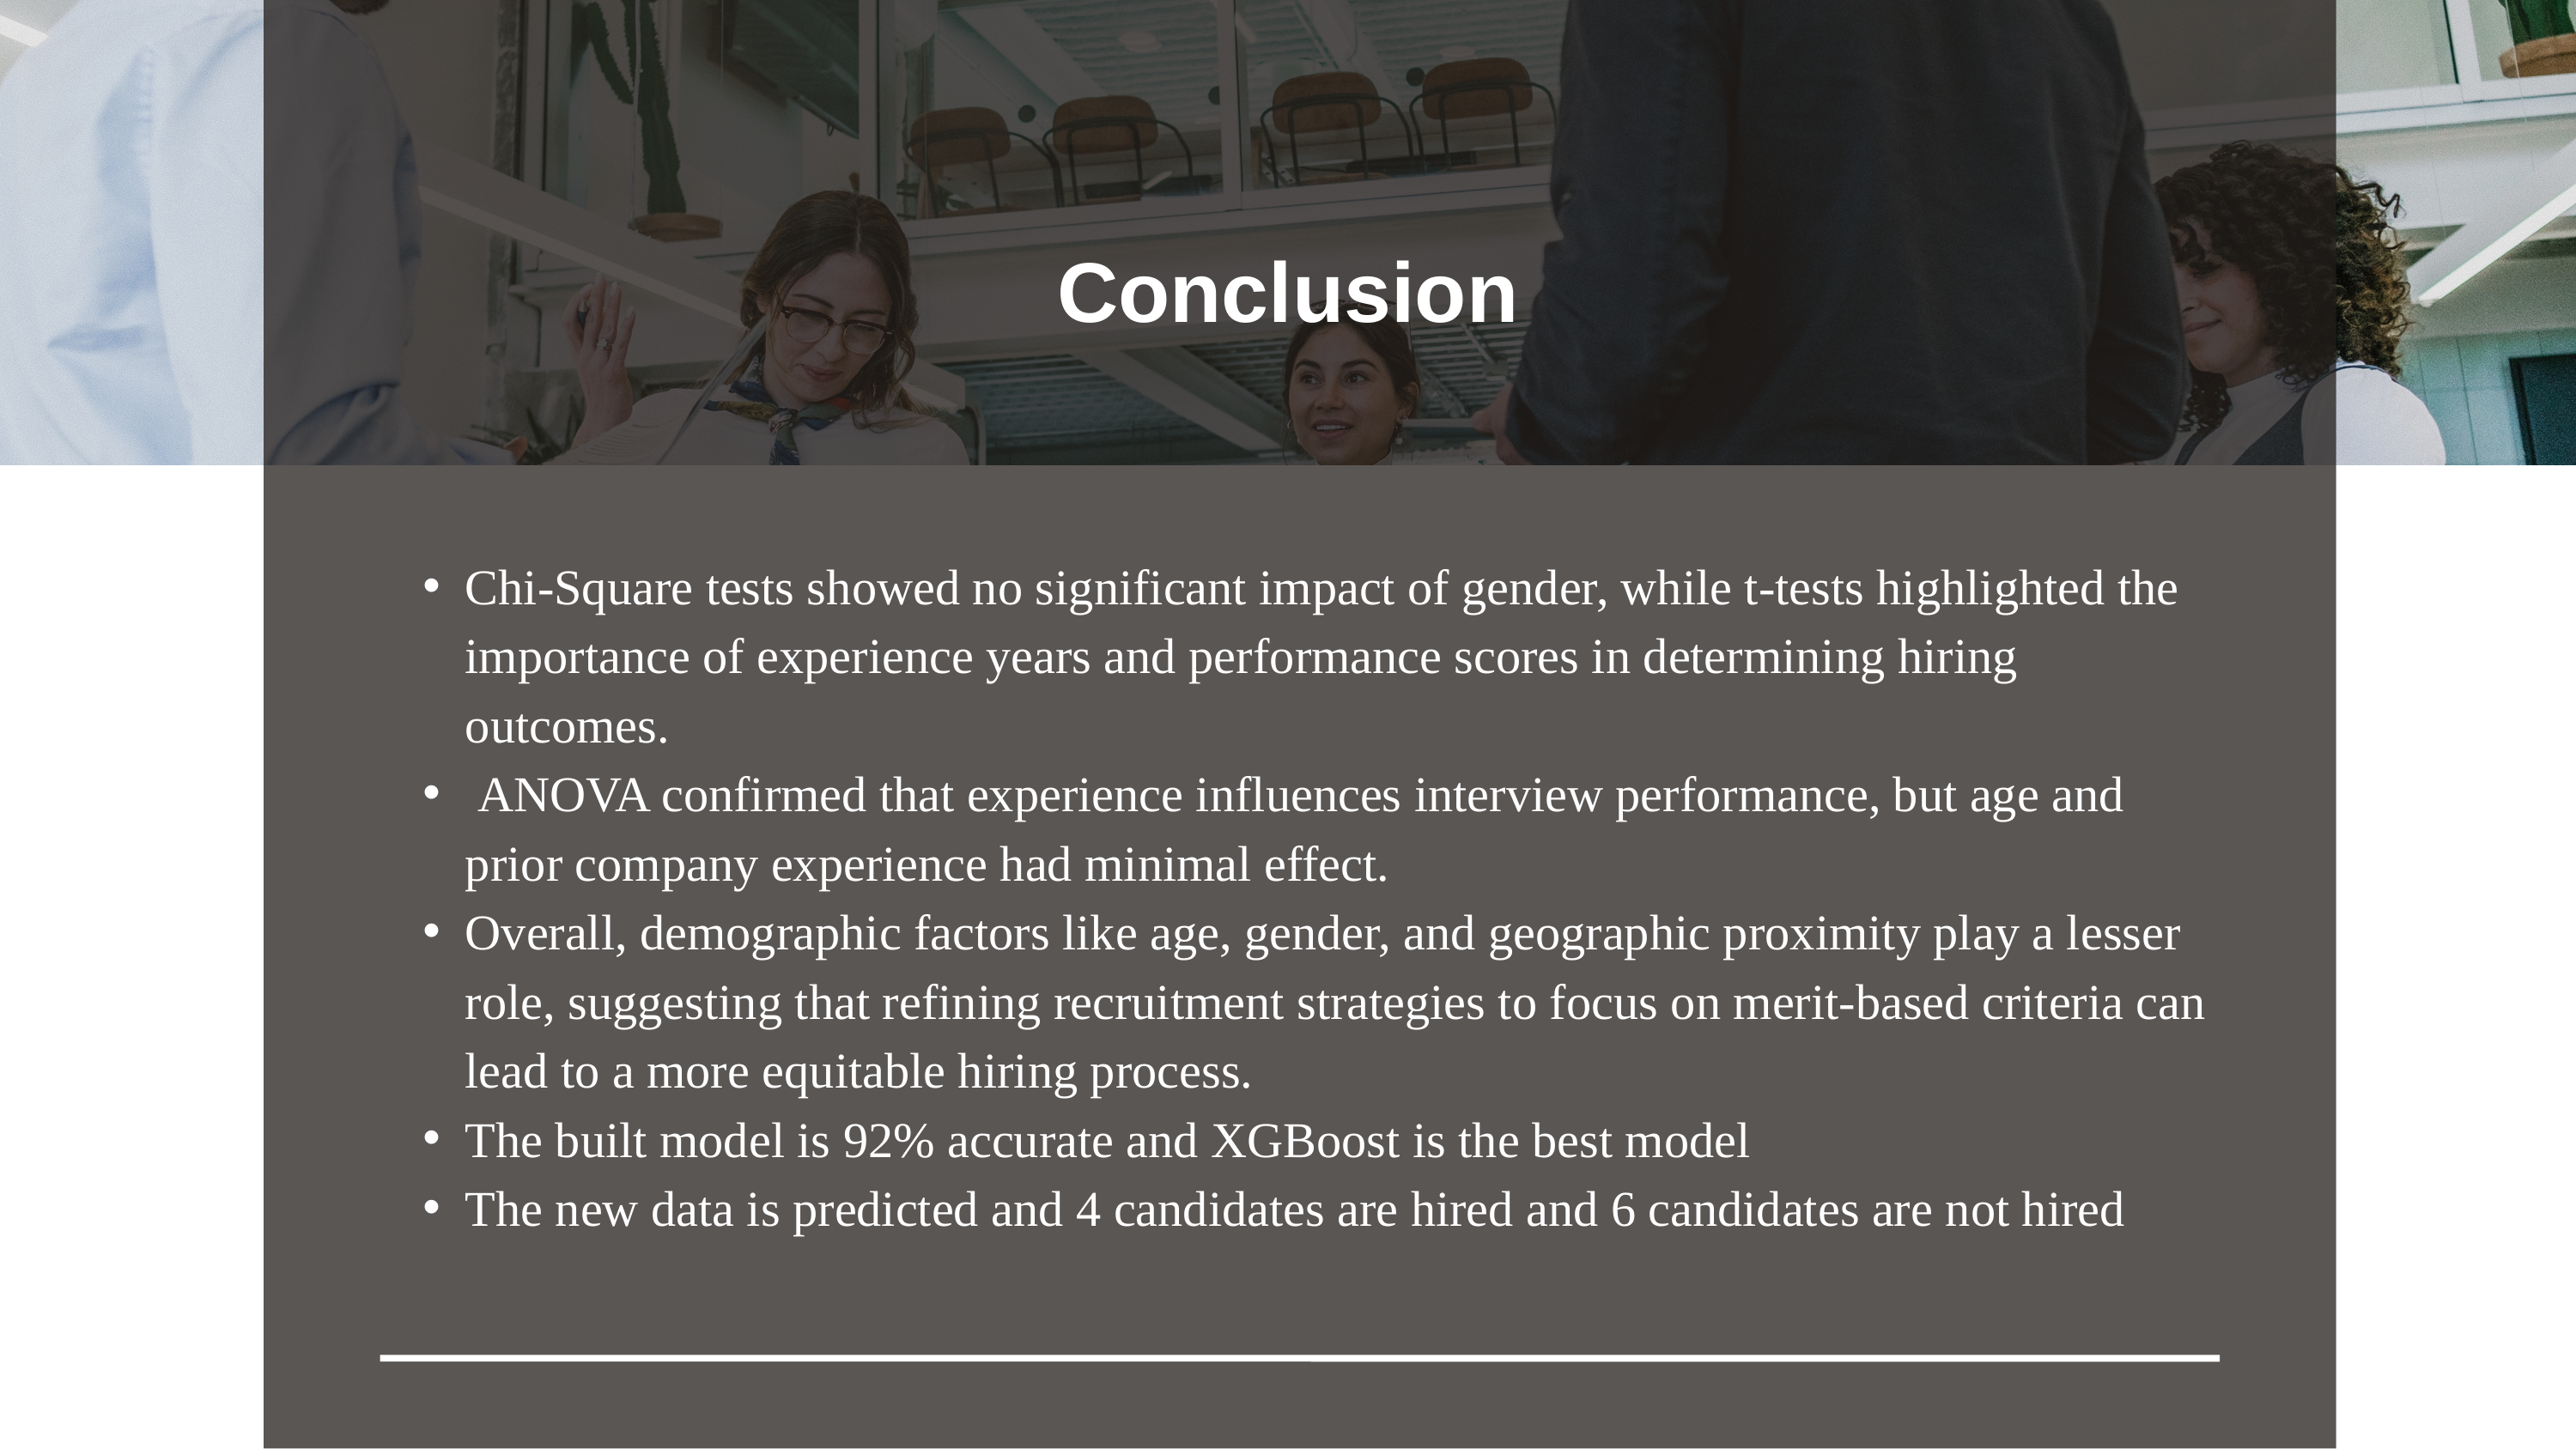

Conclusion
Chi-Square tests showed no significant impact of gender, while t-tests highlighted the importance of experience years and performance scores in determining hiring outcomes.
 ANOVA confirmed that experience influences interview performance, but age and prior company experience had minimal effect.
Overall, demographic factors like age, gender, and geographic proximity play a lesser role, suggesting that refining recruitment strategies to focus on merit-based criteria can lead to a more equitable hiring process.
The built model is 92% accurate and XGBoost is the best model
The new data is predicted and 4 candidates are hired and 6 candidates are not hired